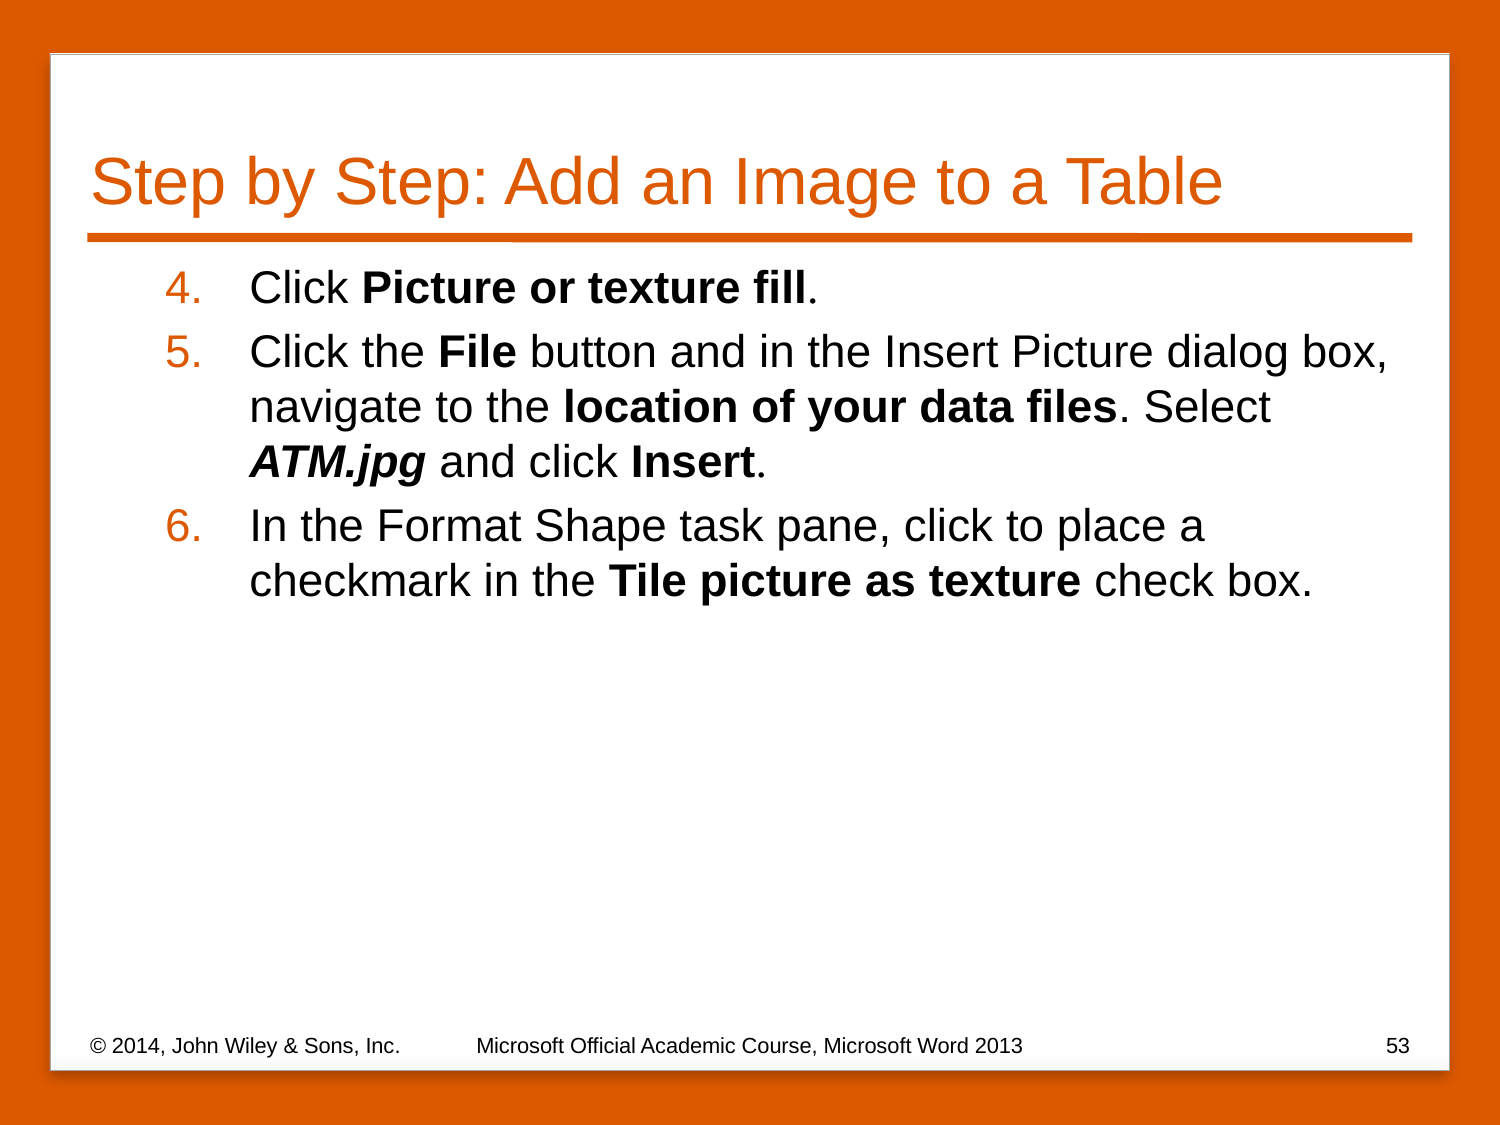

# Step by Step: Add an Image to a Table
Click Picture or texture fill.
Click the File button and in the Insert Picture dialog box, navigate to the location of your data files. Select ATM.jpg and click Insert.
In the Format Shape task pane, click to place a checkmark in the Tile picture as texture check box.
© 2014, John Wiley & Sons, Inc.
Microsoft Official Academic Course, Microsoft Word 2013
53